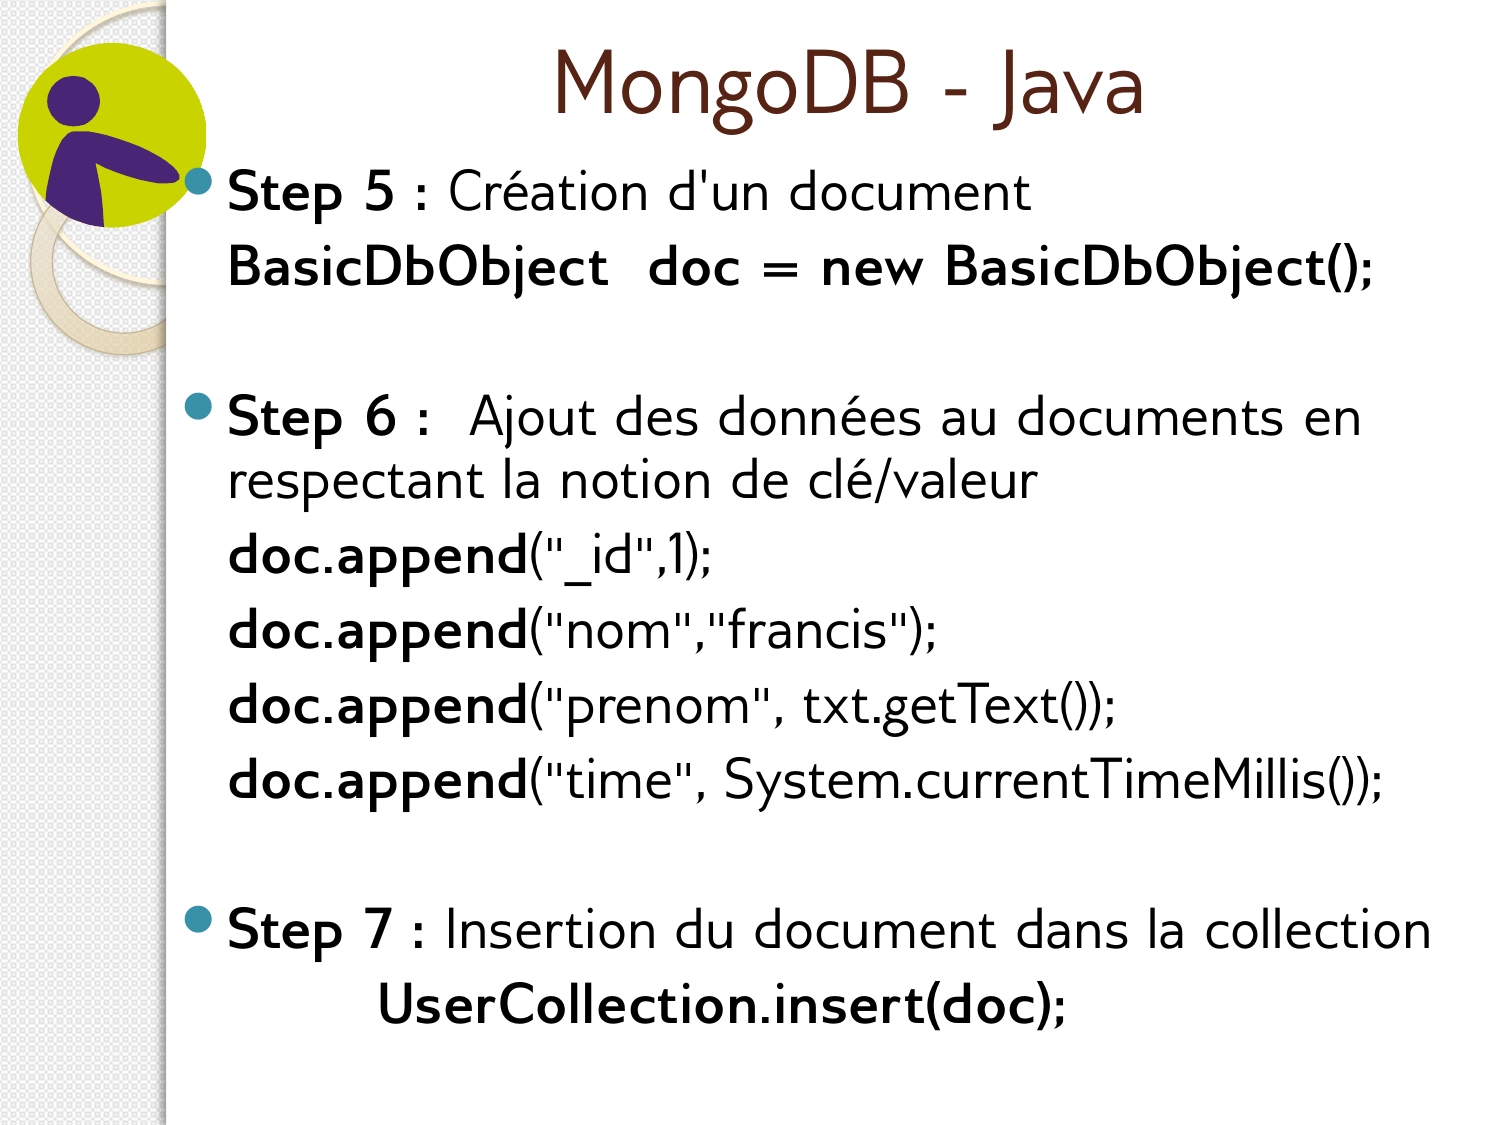

# MongoDB - Java
Step 5 : Création d'un document
	BasicDbObject  doc = new BasicDbObject();

Step 6 :  Ajout des données au documents en respectant la notion de clé/valeur
	doc.append("_id",1);
	doc.append("nom","francis");
	doc.append("prenom", txt.getText());
	doc.append("time", System.currentTimeMillis());

Step 7 : Insertion du document dans la collection
		UserCollection.insert(doc);